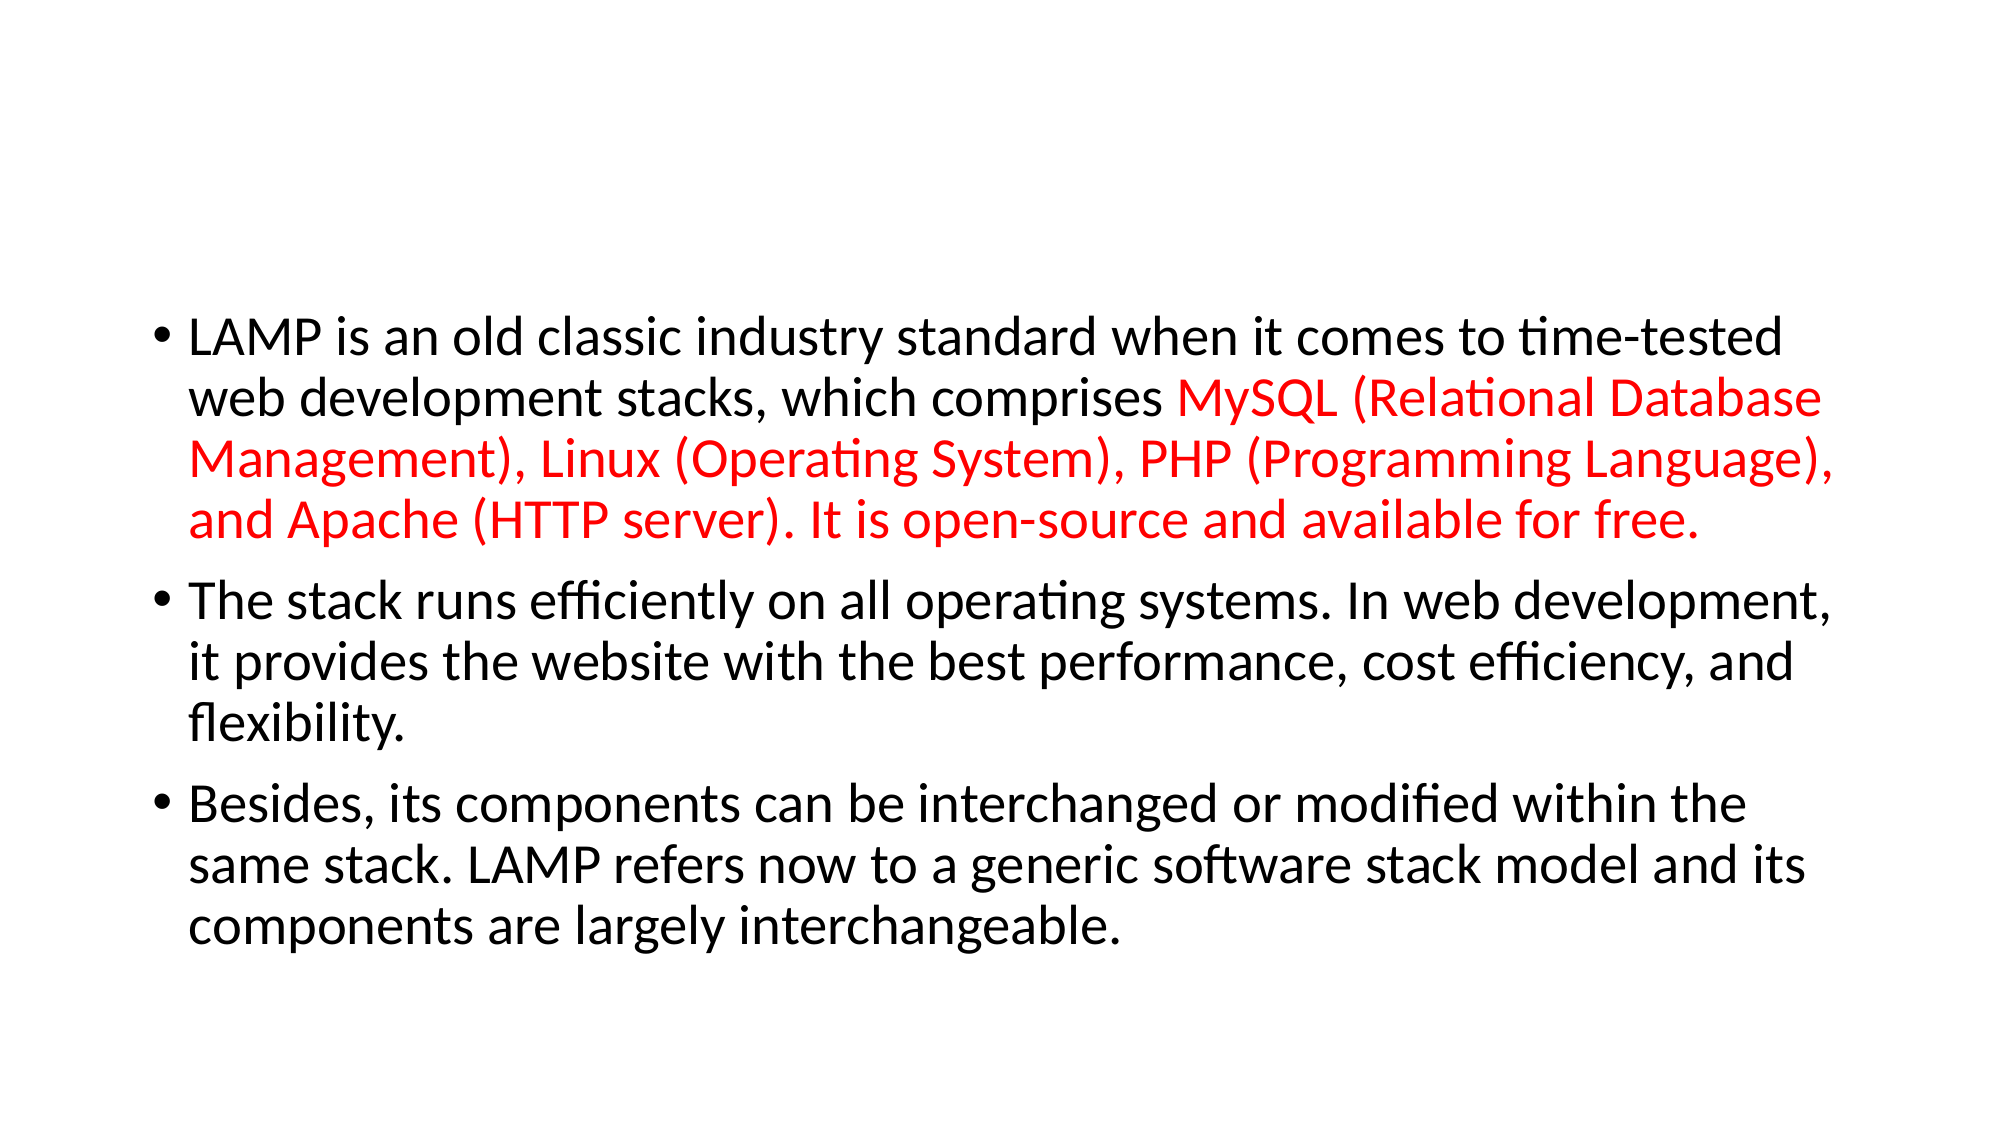

#
LAMP is an old classic industry standard when it comes to time-tested web development stacks, which comprises MySQL (Relational Database Management), Linux (Operating System), PHP (Programming Language), and Apache (HTTP server). It is open-source and available for free.
The stack runs efficiently on all operating systems. In web development, it provides the website with the best performance, cost efficiency, and flexibility.
Besides, its components can be interchanged or modified within the same stack. LAMP refers now to a generic software stack model and its components are largely interchangeable.